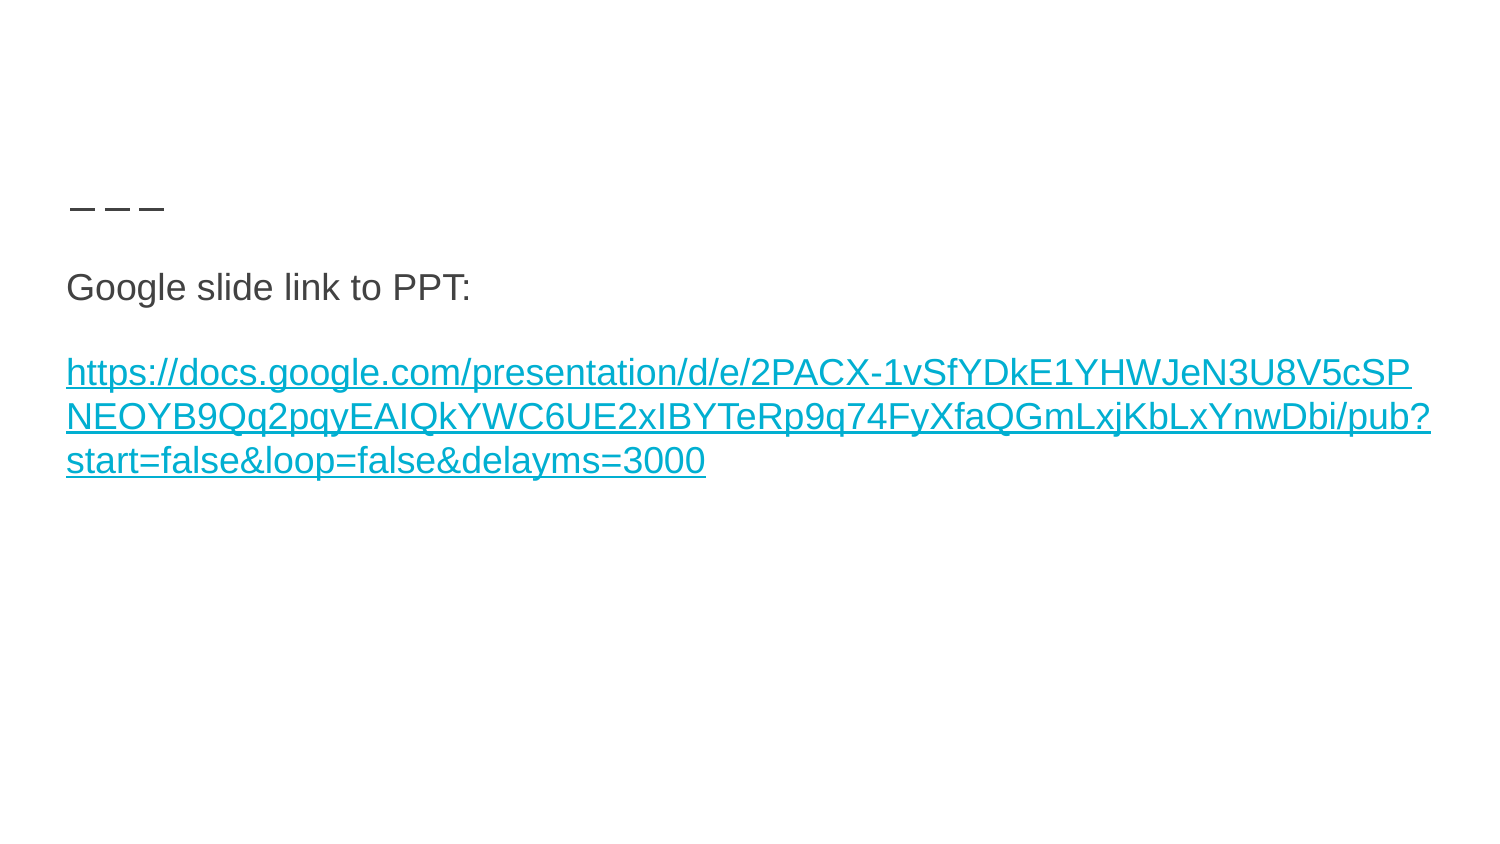

#
Google slide link to PPT:
https://docs.google.com/presentation/d/e/2PACX-1vSfYDkE1YHWJeN3U8V5cSPNEOYB9Qq2pqyEAIQkYWC6UE2xIBYTeRp9q74FyXfaQGmLxjKbLxYnwDbi/pub?start=false&loop=false&delayms=3000